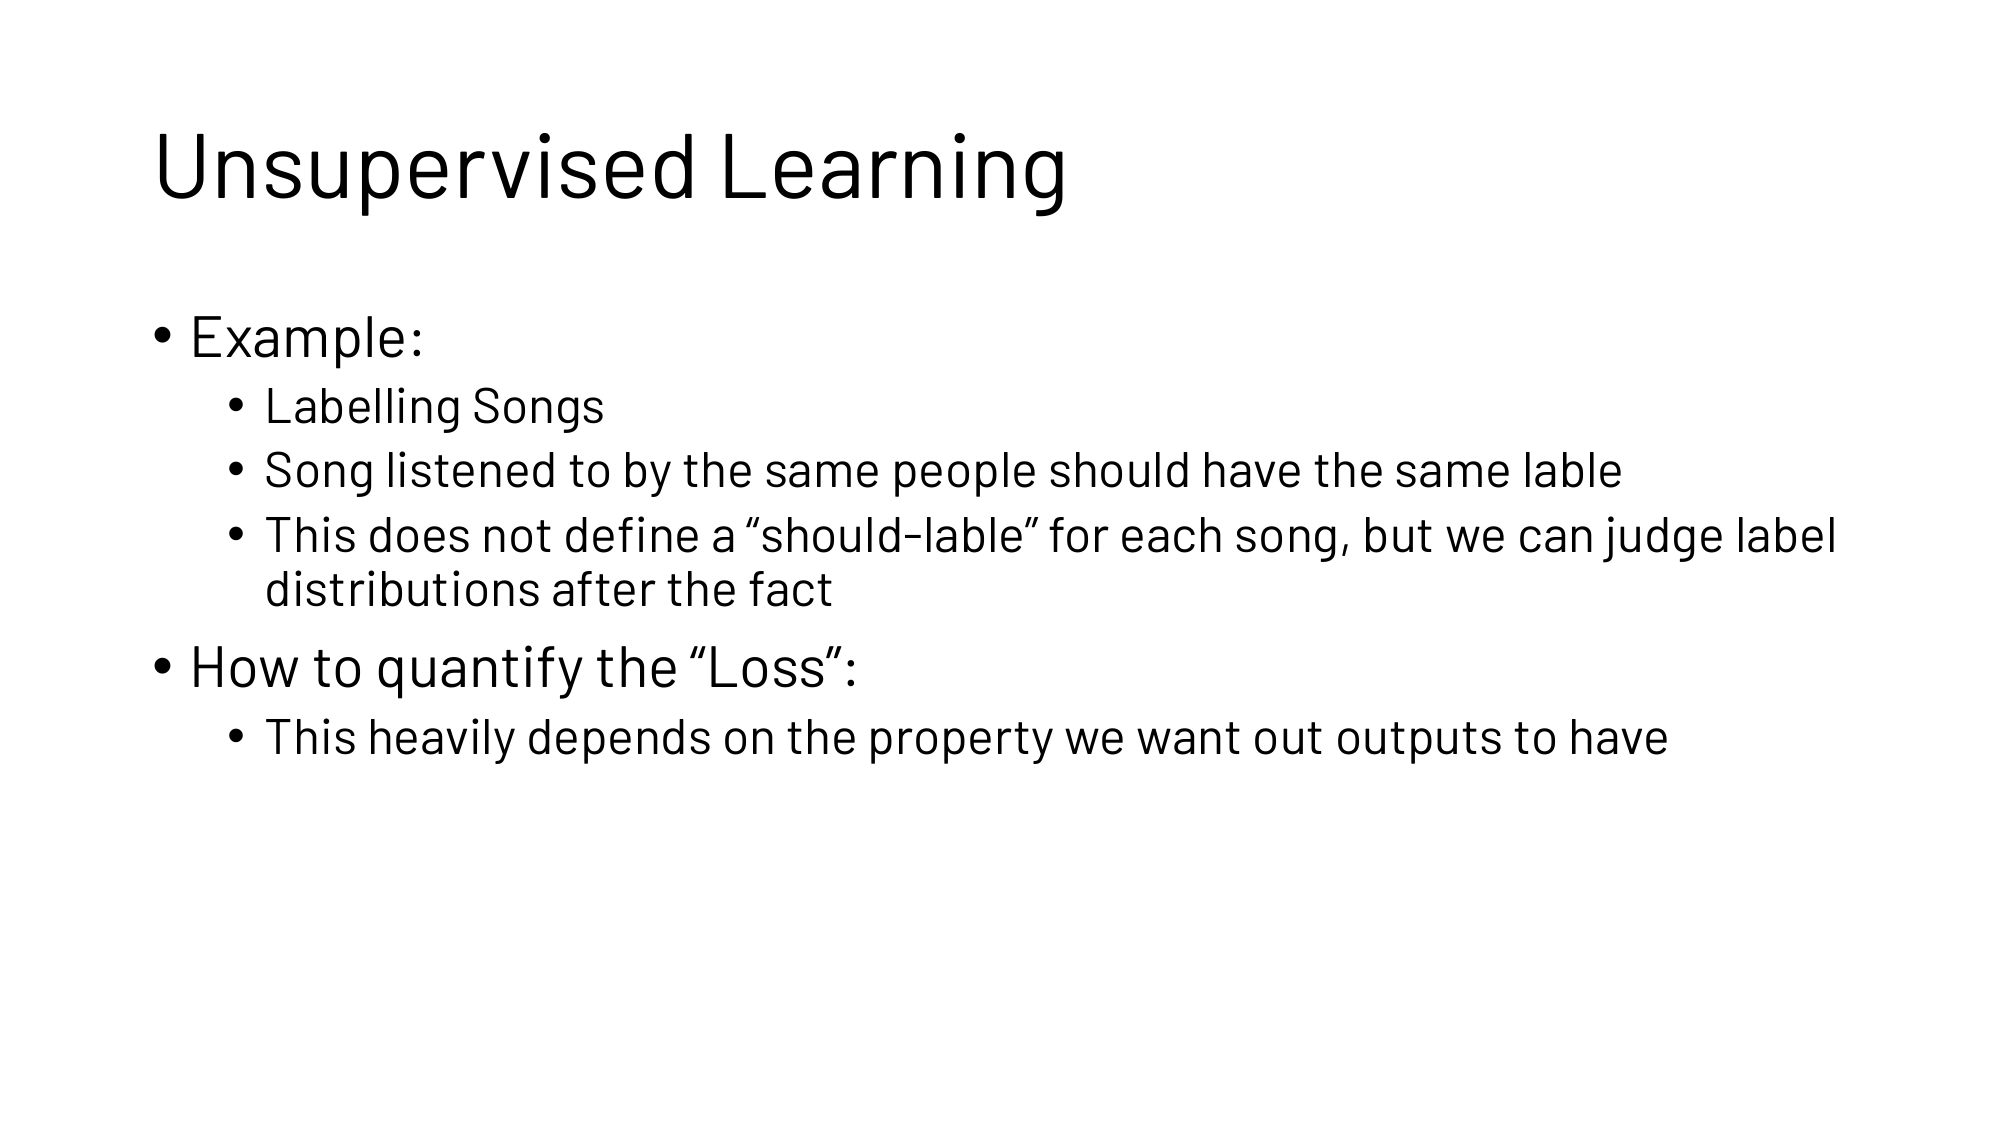

# Unsupervised Learning
Example:
Labelling Songs
Song listened to by the same people should have the same lable
This does not define a “should-lable” for each song, but we can judge label distributions after the fact
How to quantify the “Loss”:
This heavily depends on the property we want out outputs to have